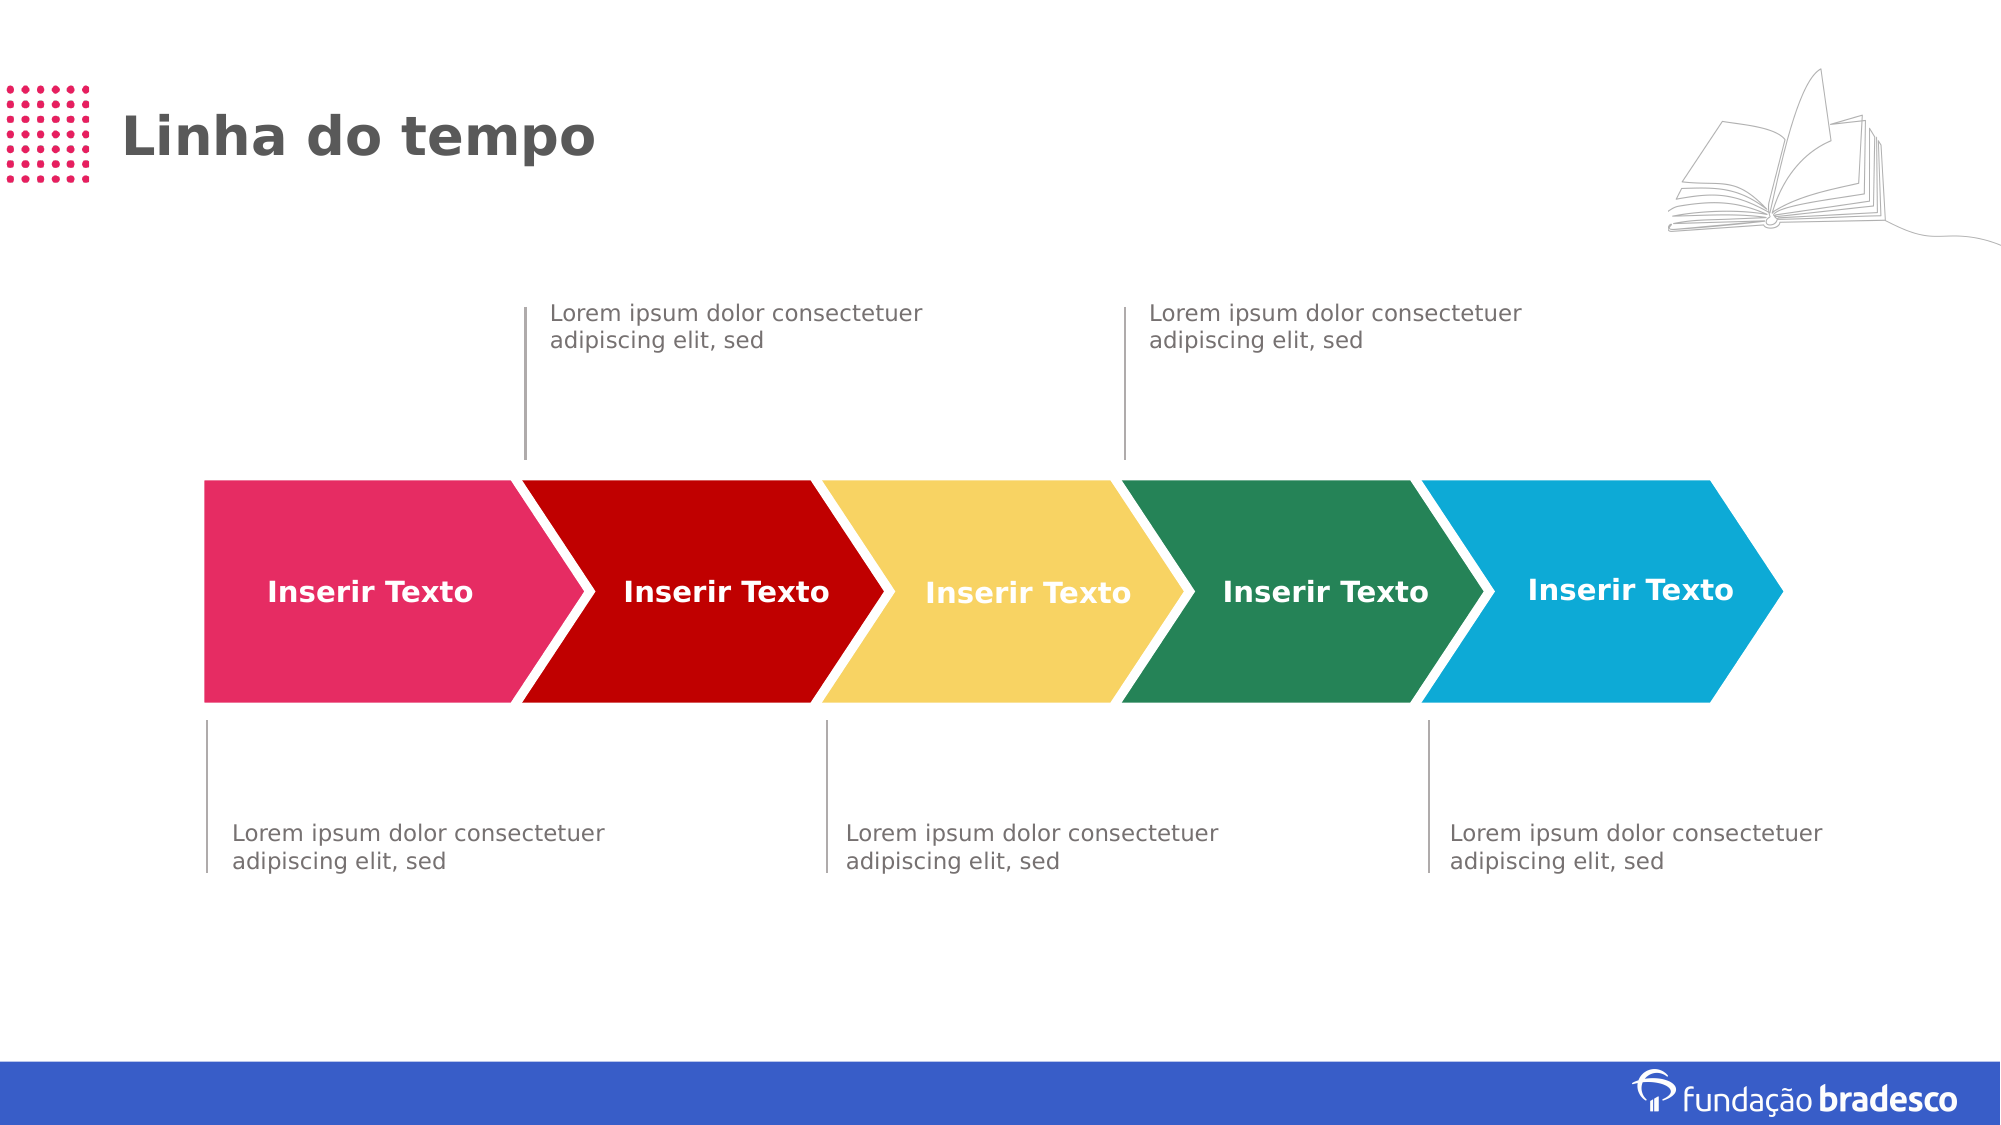

# Linha do tempo
Lorem ipsum dolor consectetuer adipiscing elit, sed
Lorem ipsum dolor consectetuer adipiscing elit, sed

Inserir Texto
Inserir Texto
Inserir Texto
Inserir Texto
Inserir Texto
Lorem ipsum dolor consectetuer adipiscing elit, sed
Lorem ipsum dolor consectetuer adipiscing elit, sed
Lorem ipsum dolor consectetuer adipiscing elit, sed